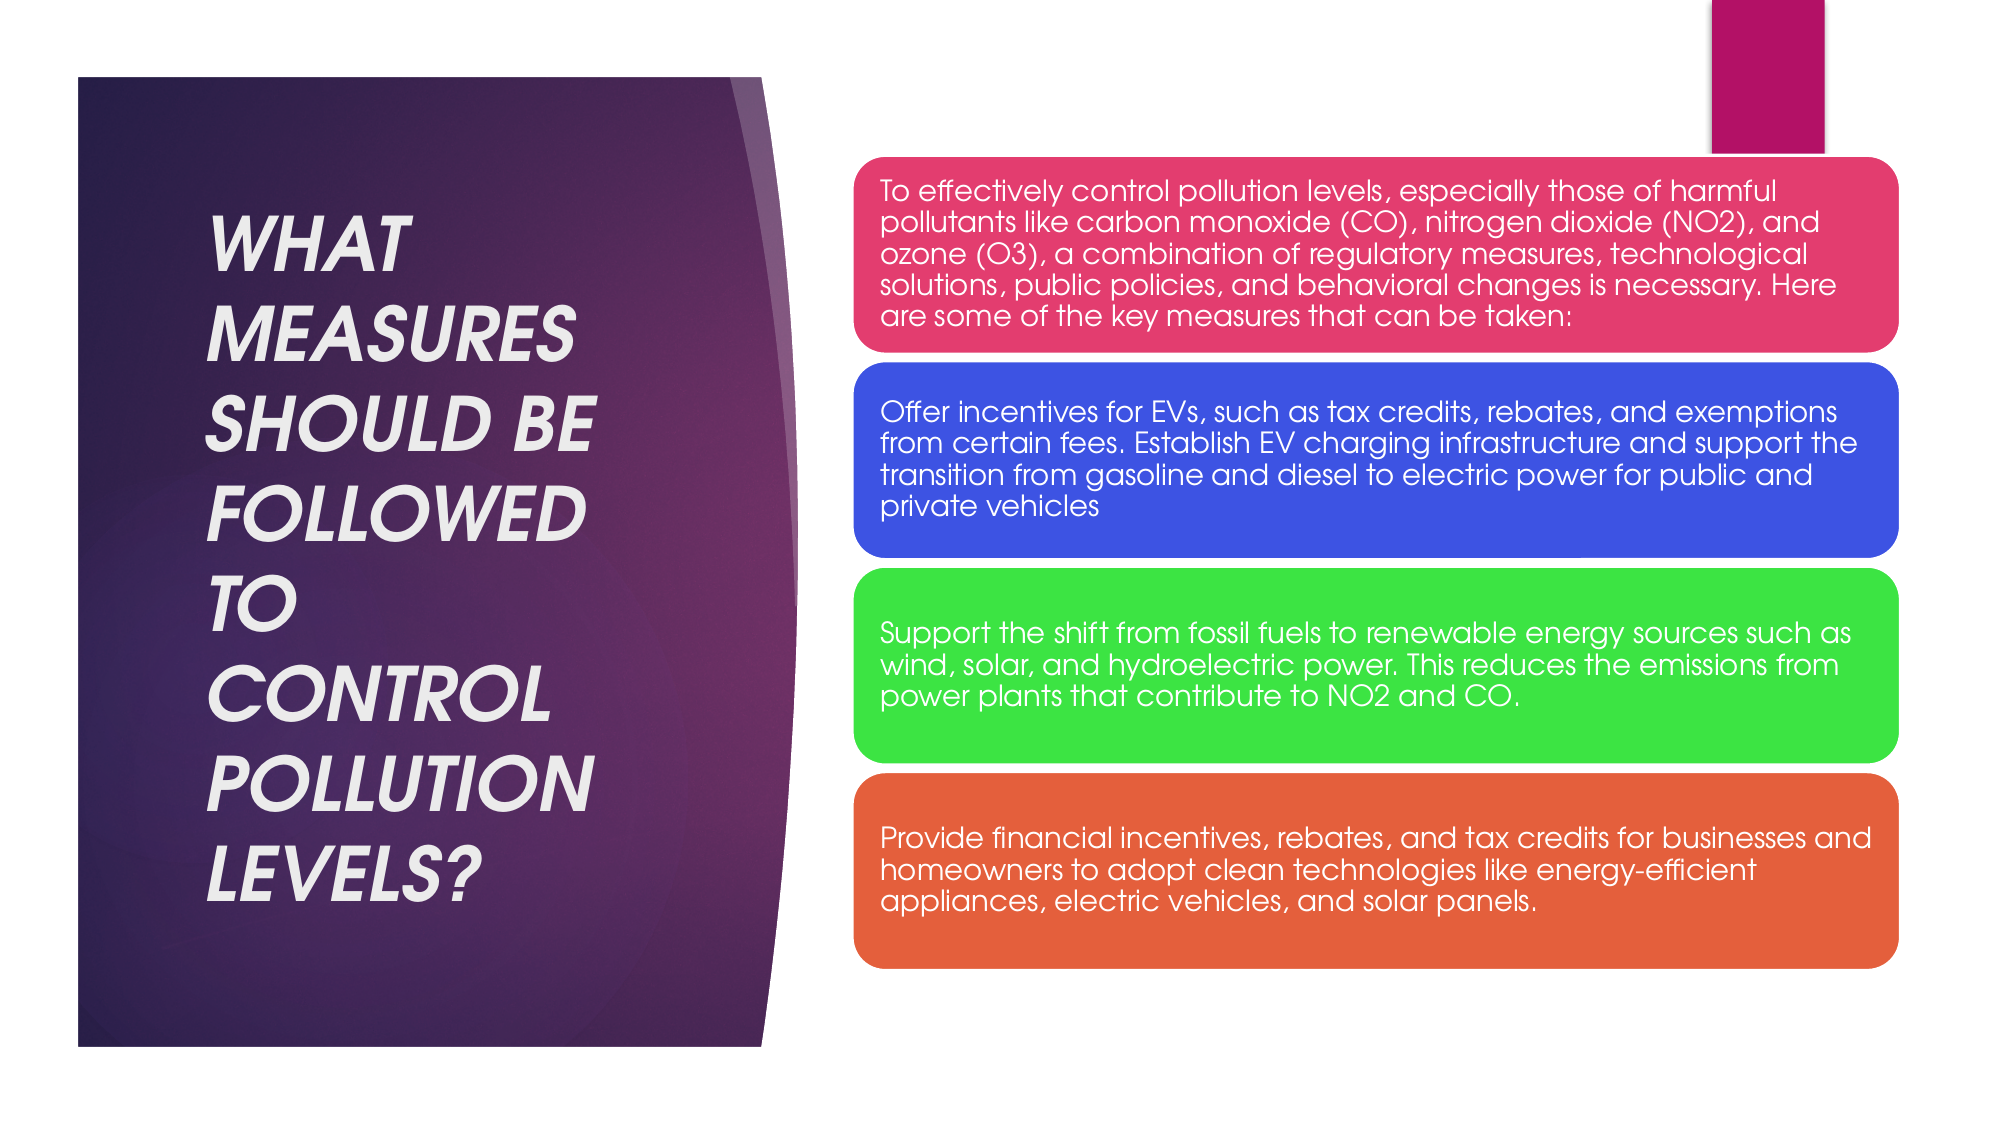

To effectively control pollution levels, especially those of harmful pollutants like carbon monoxide (CO), nitrogen dioxide (NO2), and ozone (O3), a combination of regulatory measures, technological solutions, public policies, and behavioral changes is necessary. Here are some of the key measures that can be taken:
Offer incentives for EVs, such as tax credits, rebates, and exemptions from certain fees. Establish EV charging infrastructure and support the transition from gasoline and diesel to electric power for public and private vehicles
Support the shift from fossil fuels to renewable energy sources such as wind, solar, and hydroelectric power. This reduces the emissions from power plants that contribute to NO2 and CO.
Provide financial incentives, rebates, and tax credits for businesses and homeowners to adopt clean technologies like energy-efficient appliances, electric vehicles, and solar panels.
# WHAT MEASURES SHOULD BE FOLLOWED TO CONTROL POLLUTION LEVELS?